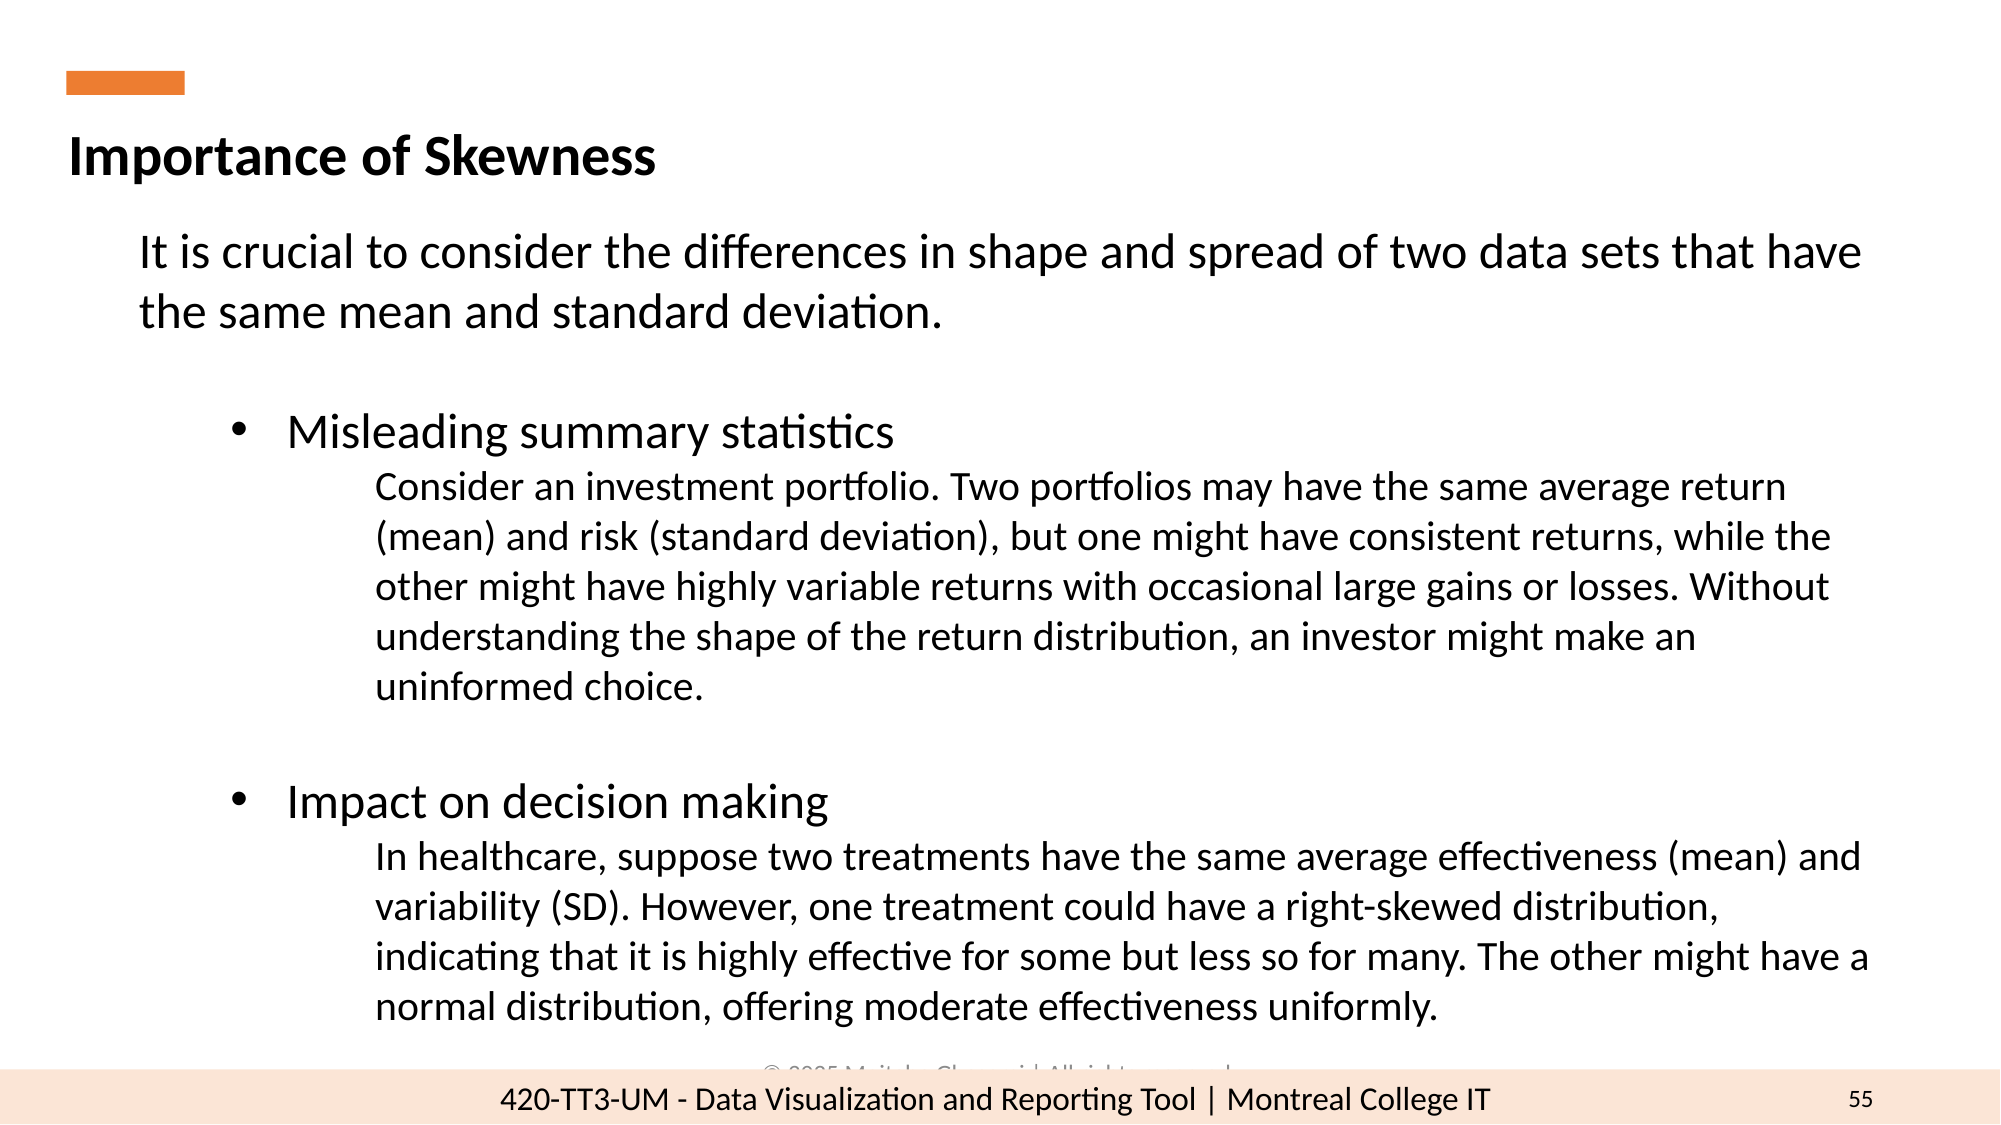

Importance of Skewness
It is crucial to consider the differences in shape and spread of two data sets that have the same mean and standard deviation.

Misleading summary statistics
Consider an investment portfolio. Two portfolios may have the same average return (mean) and risk (standard deviation), but one might have consistent returns, while the other might have highly variable returns with occasional large gains or losses. Without understanding the shape of the return distribution, an investor might make an uninformed choice.

Impact on decision making
In healthcare, suppose two treatments have the same average effectiveness (mean) and variability (SD). However, one treatment could have a right-skewed distribution, indicating that it is highly effective for some but less so for many. The other might have a normal distribution, offering moderate effectiveness uniformly.
© 2025 Mojtaba Ghasemi | All rights reserved.
55
420-TT3-UM - Data Visualization and Reporting Tool | Montreal College IT